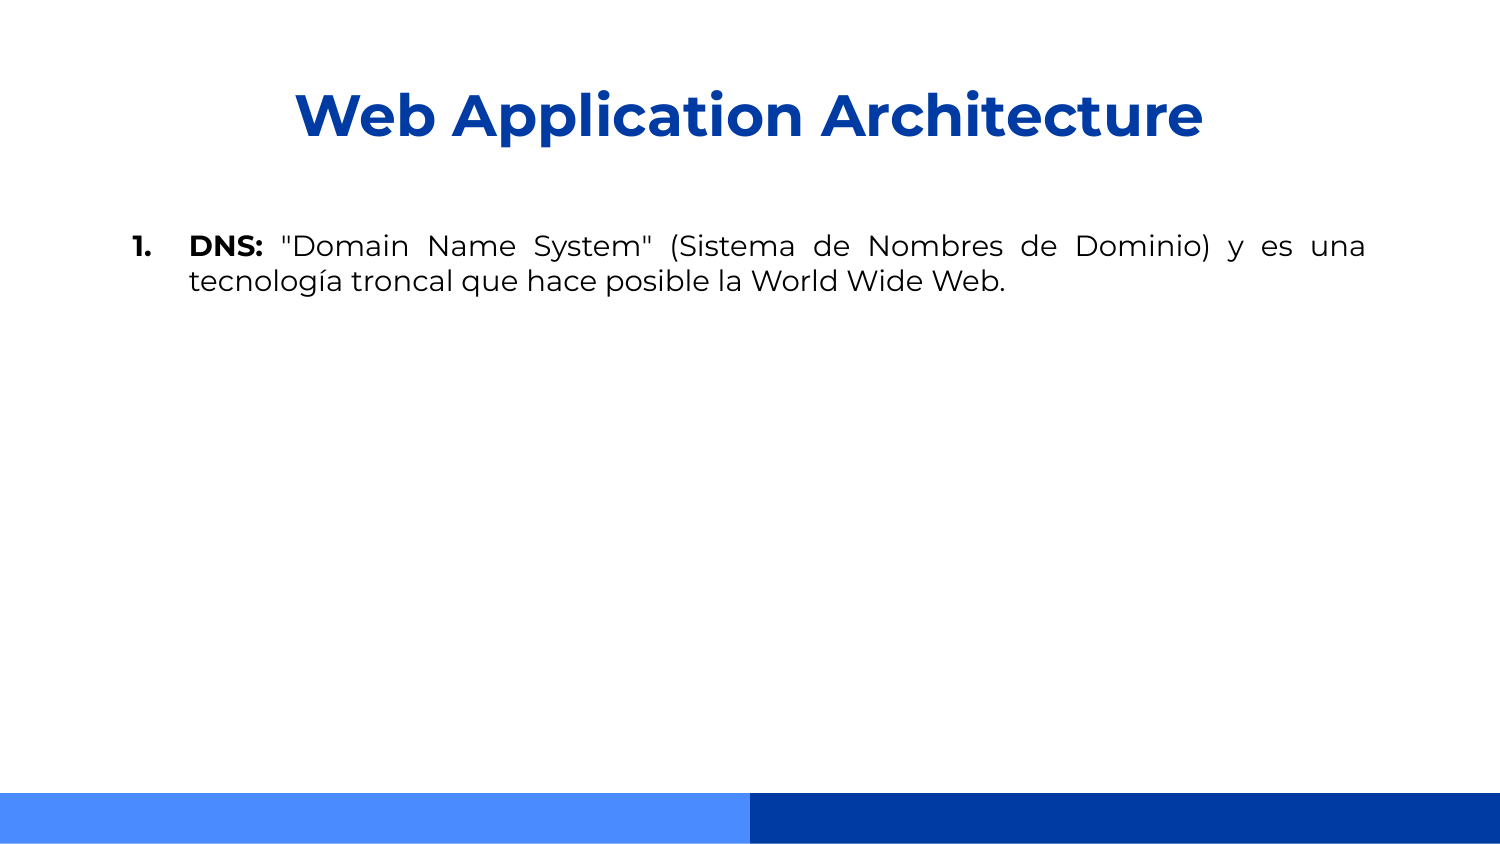

# Web Application Architecture
DNS: "Domain Name System" (Sistema de Nombres de Dominio) y es una tecnología troncal que hace posible la World Wide Web.